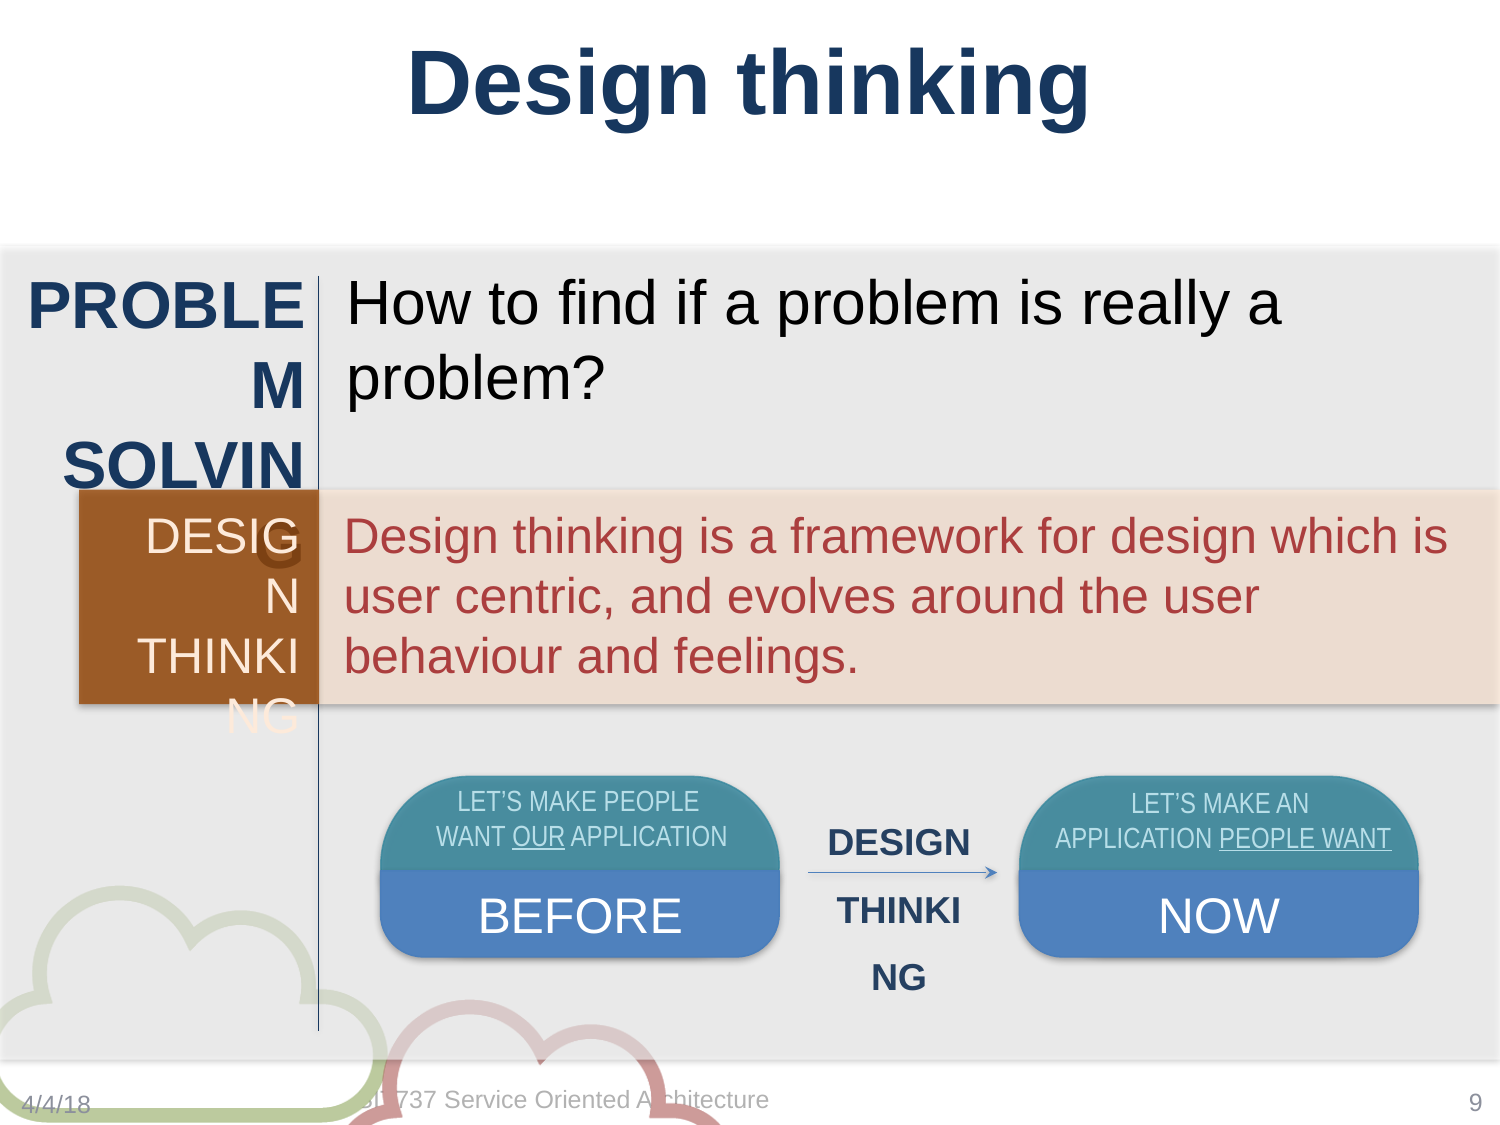

# Design thinking

PROBLEM SOLVING
How to find if a problem is really a problem?

DESIGN THINKING
Design thinking is a framework for design which is user centric, and evolves around the user behaviour and feelings.
LET’S MAKE PEOPLE
WANT OUR APPLICATION

BEFORE

LET’S MAKE AN
 APPLICATION PEOPLE WANT

NOW
DESIGN THINKING
9
4/4/18
SIT737 Service Oriented Architecture